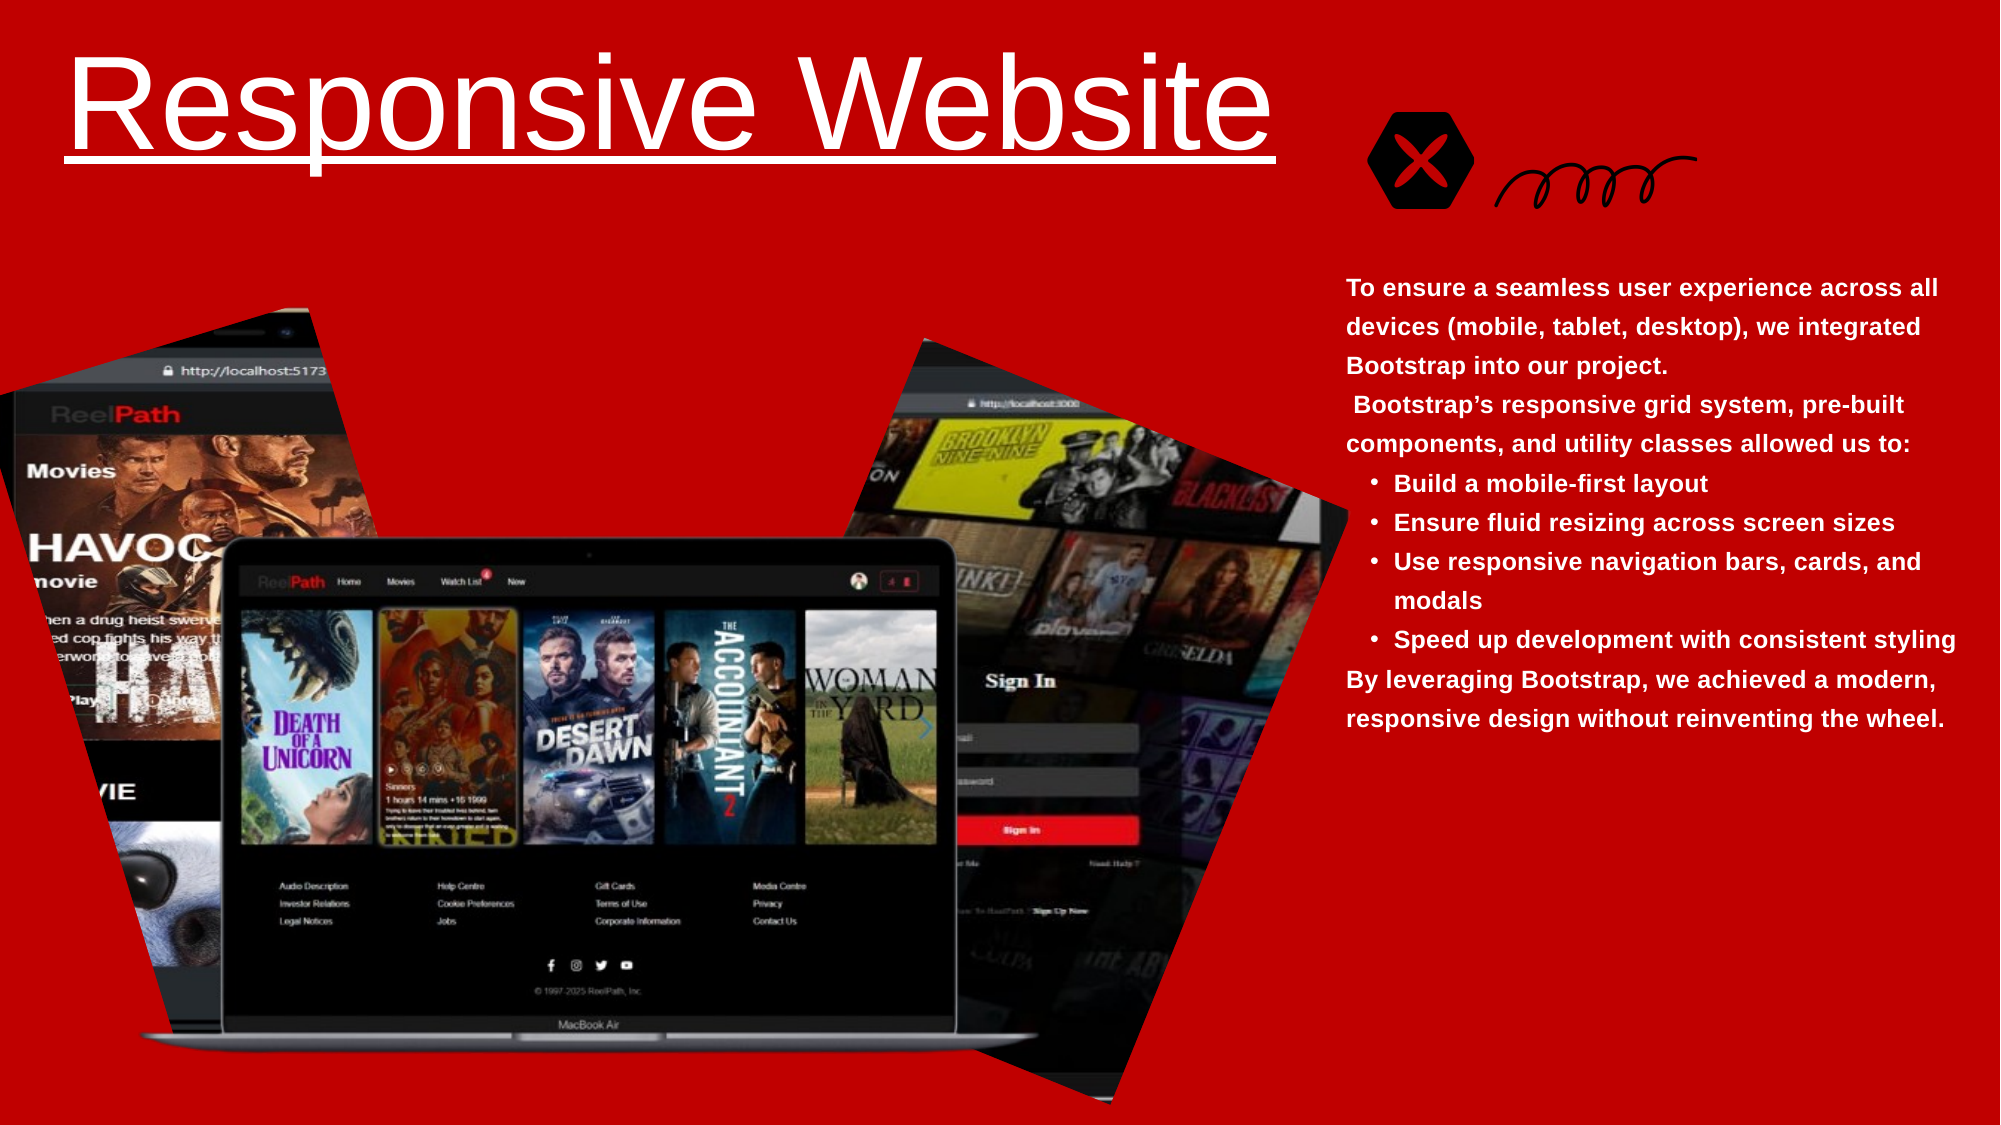

Responsive Website

To ensure a seamless user experience across all devices (mobile, tablet, desktop), we integrated Bootstrap into our project.
 Bootstrap’s responsive grid system, pre-built components, and utility classes allowed us to:
Build a mobile-first layout
Ensure fluid resizing across screen sizes
Use responsive navigation bars, cards, and modals
Speed up development with consistent styling
By leveraging Bootstrap, we achieved a modern, responsive design without reinventing the wheel.